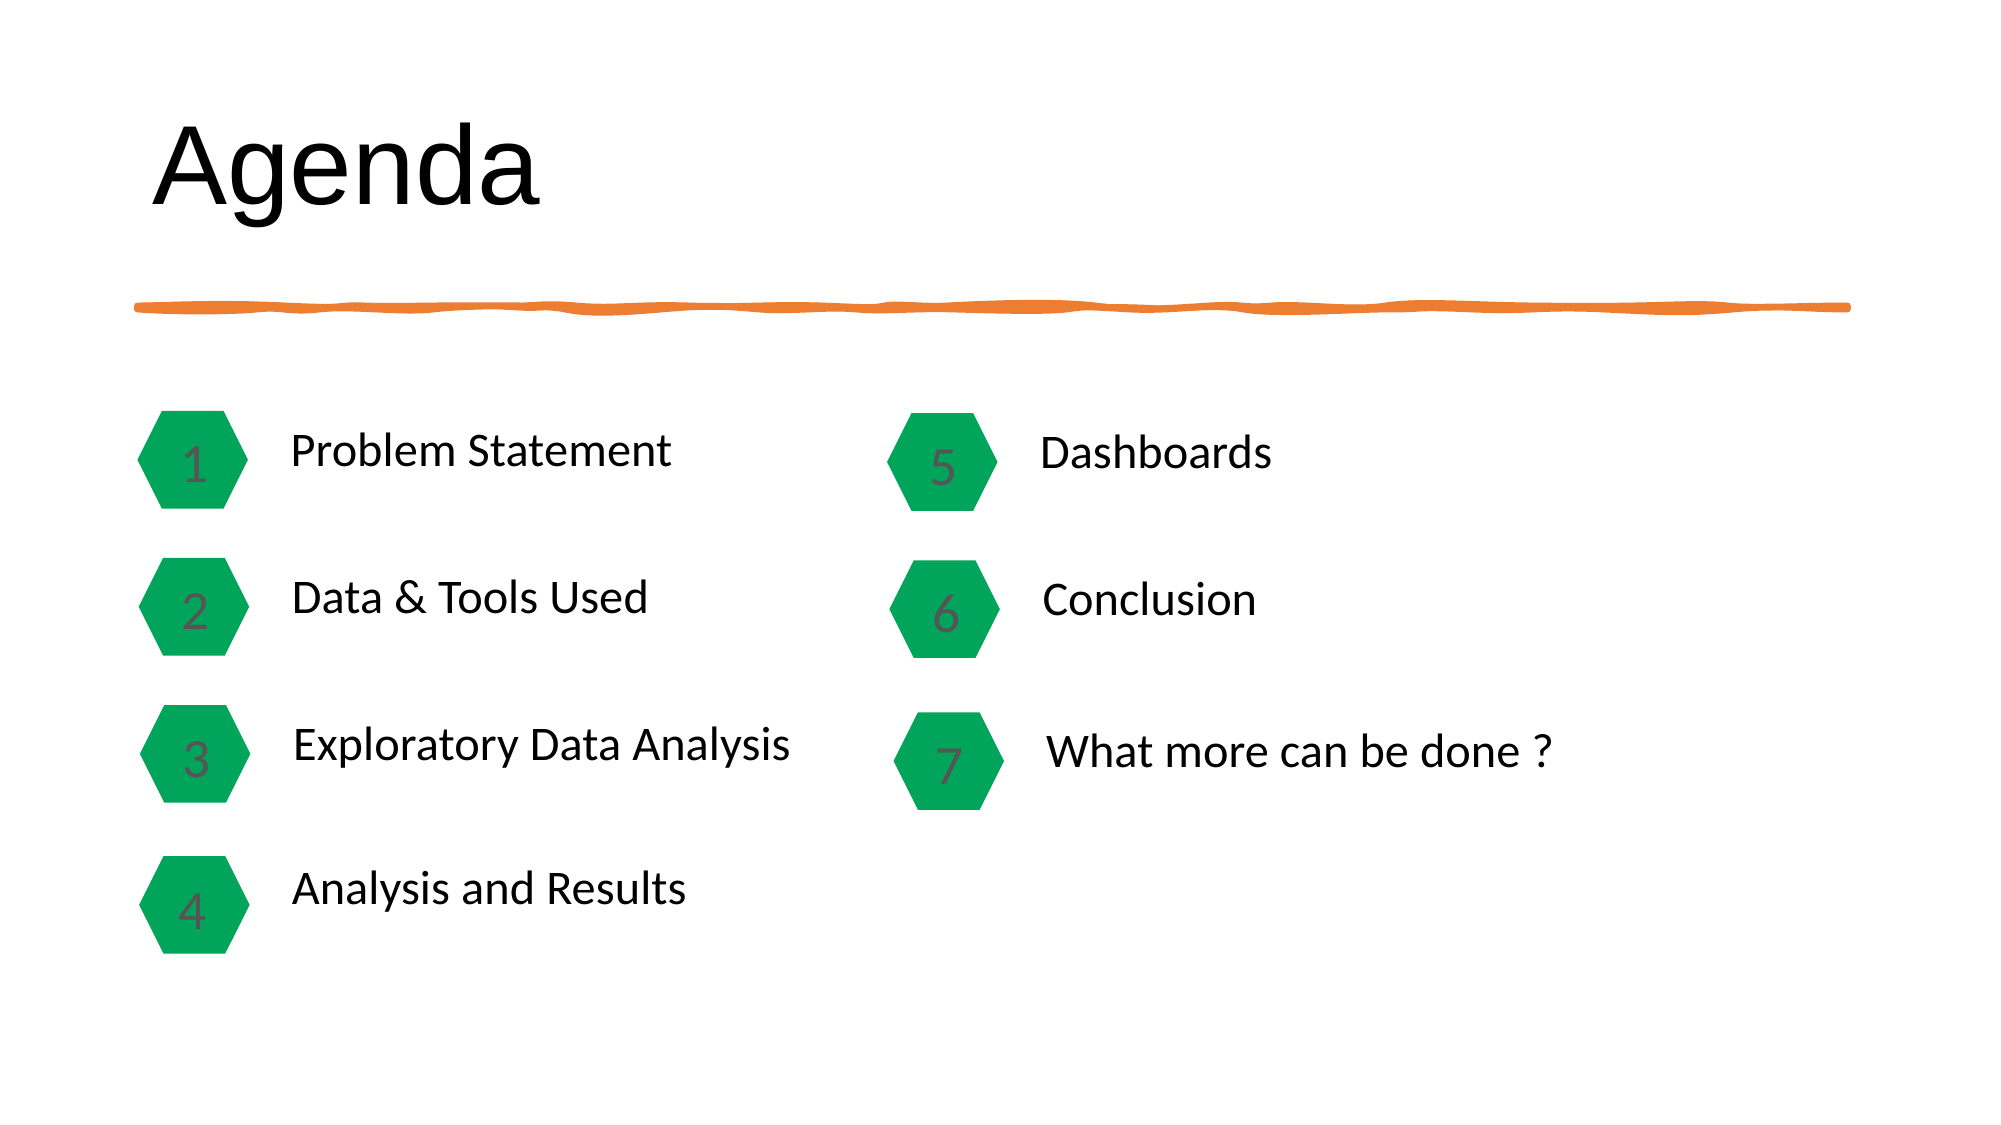

# Agenda

Problem Statement

Dashboards

1
5
Data & Tools Used

Conclusion

2
6
Exploratory Data Analysis

What more can be done ?

3
7
Analysis and Results

4